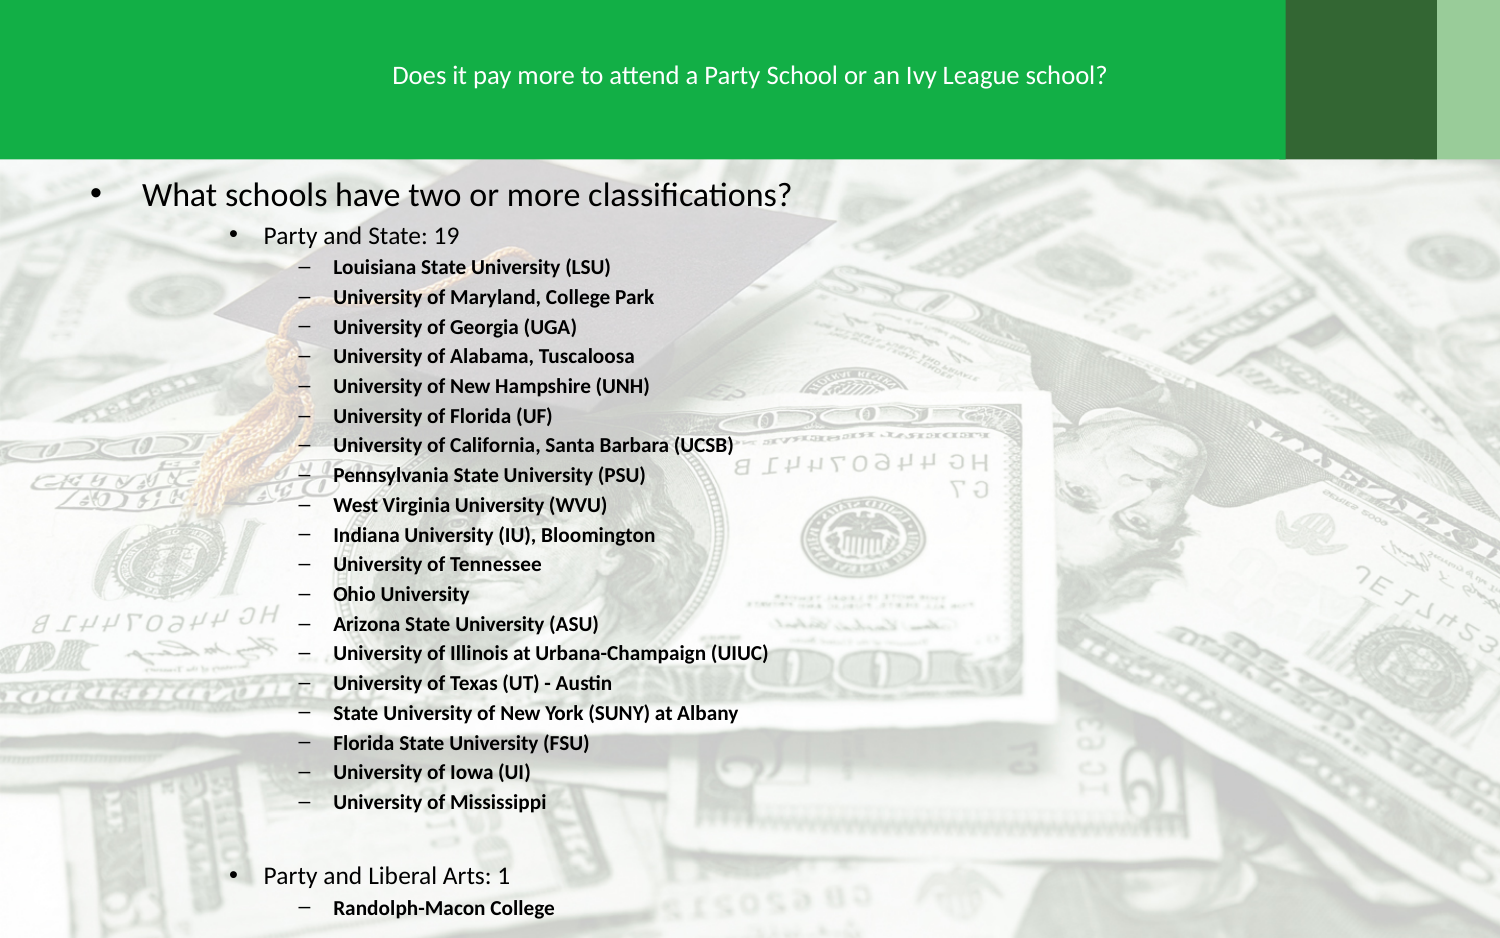

# Does it pay more to attend a Party School or an Ivy League school?
What schools have two or more classifications?
Party and State: 19
Louisiana State University (LSU)
University of Maryland, College Park
University of Georgia (UGA)
University of Alabama, Tuscaloosa
University of New Hampshire (UNH)
University of Florida (UF)
University of California, Santa Barbara (UCSB)
Pennsylvania State University (PSU)
West Virginia University (WVU)
Indiana University (IU), Bloomington
University of Tennessee
Ohio University
Arizona State University (ASU)
University of Illinois at Urbana-Champaign (UIUC)
University of Texas (UT) - Austin
State University of New York (SUNY) at Albany
Florida State University (FSU)
University of Iowa (UI)
University of Mississippi

Party and Liberal Arts: 1
Randolph-Macon College